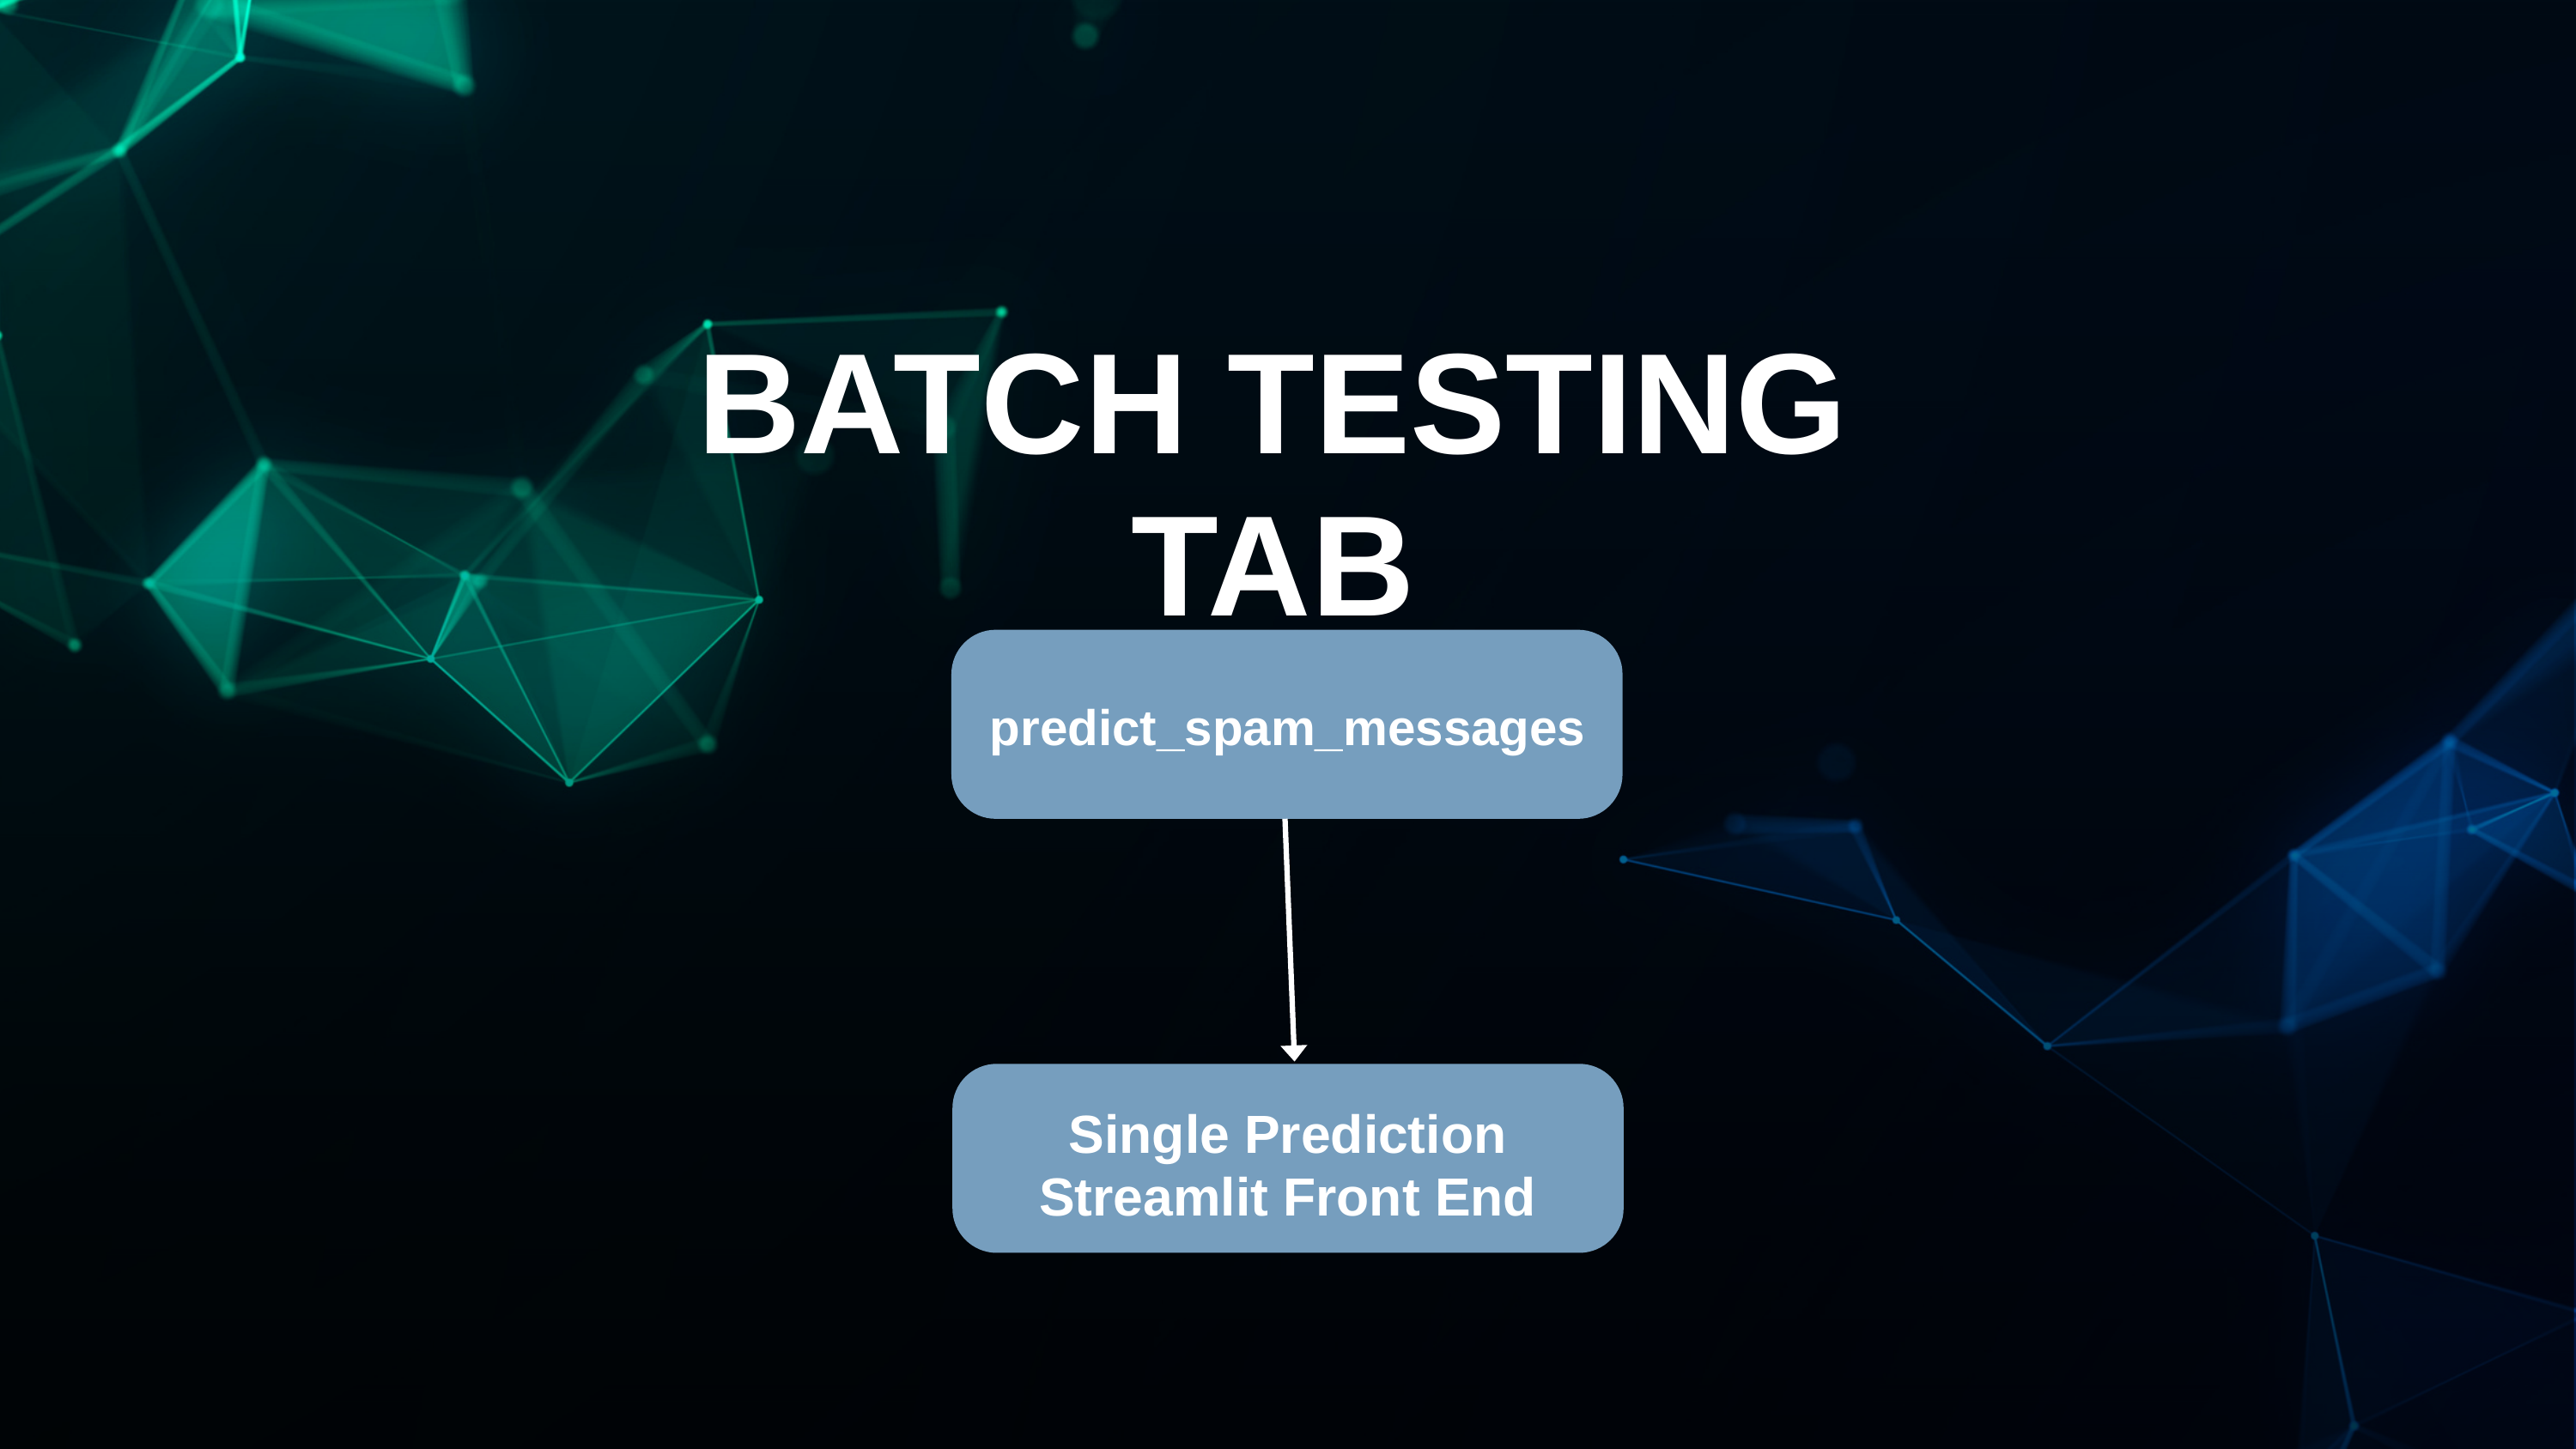

BATCH TESTING TAB

predict_spam_messages

Single Prediction Streamlit Front End